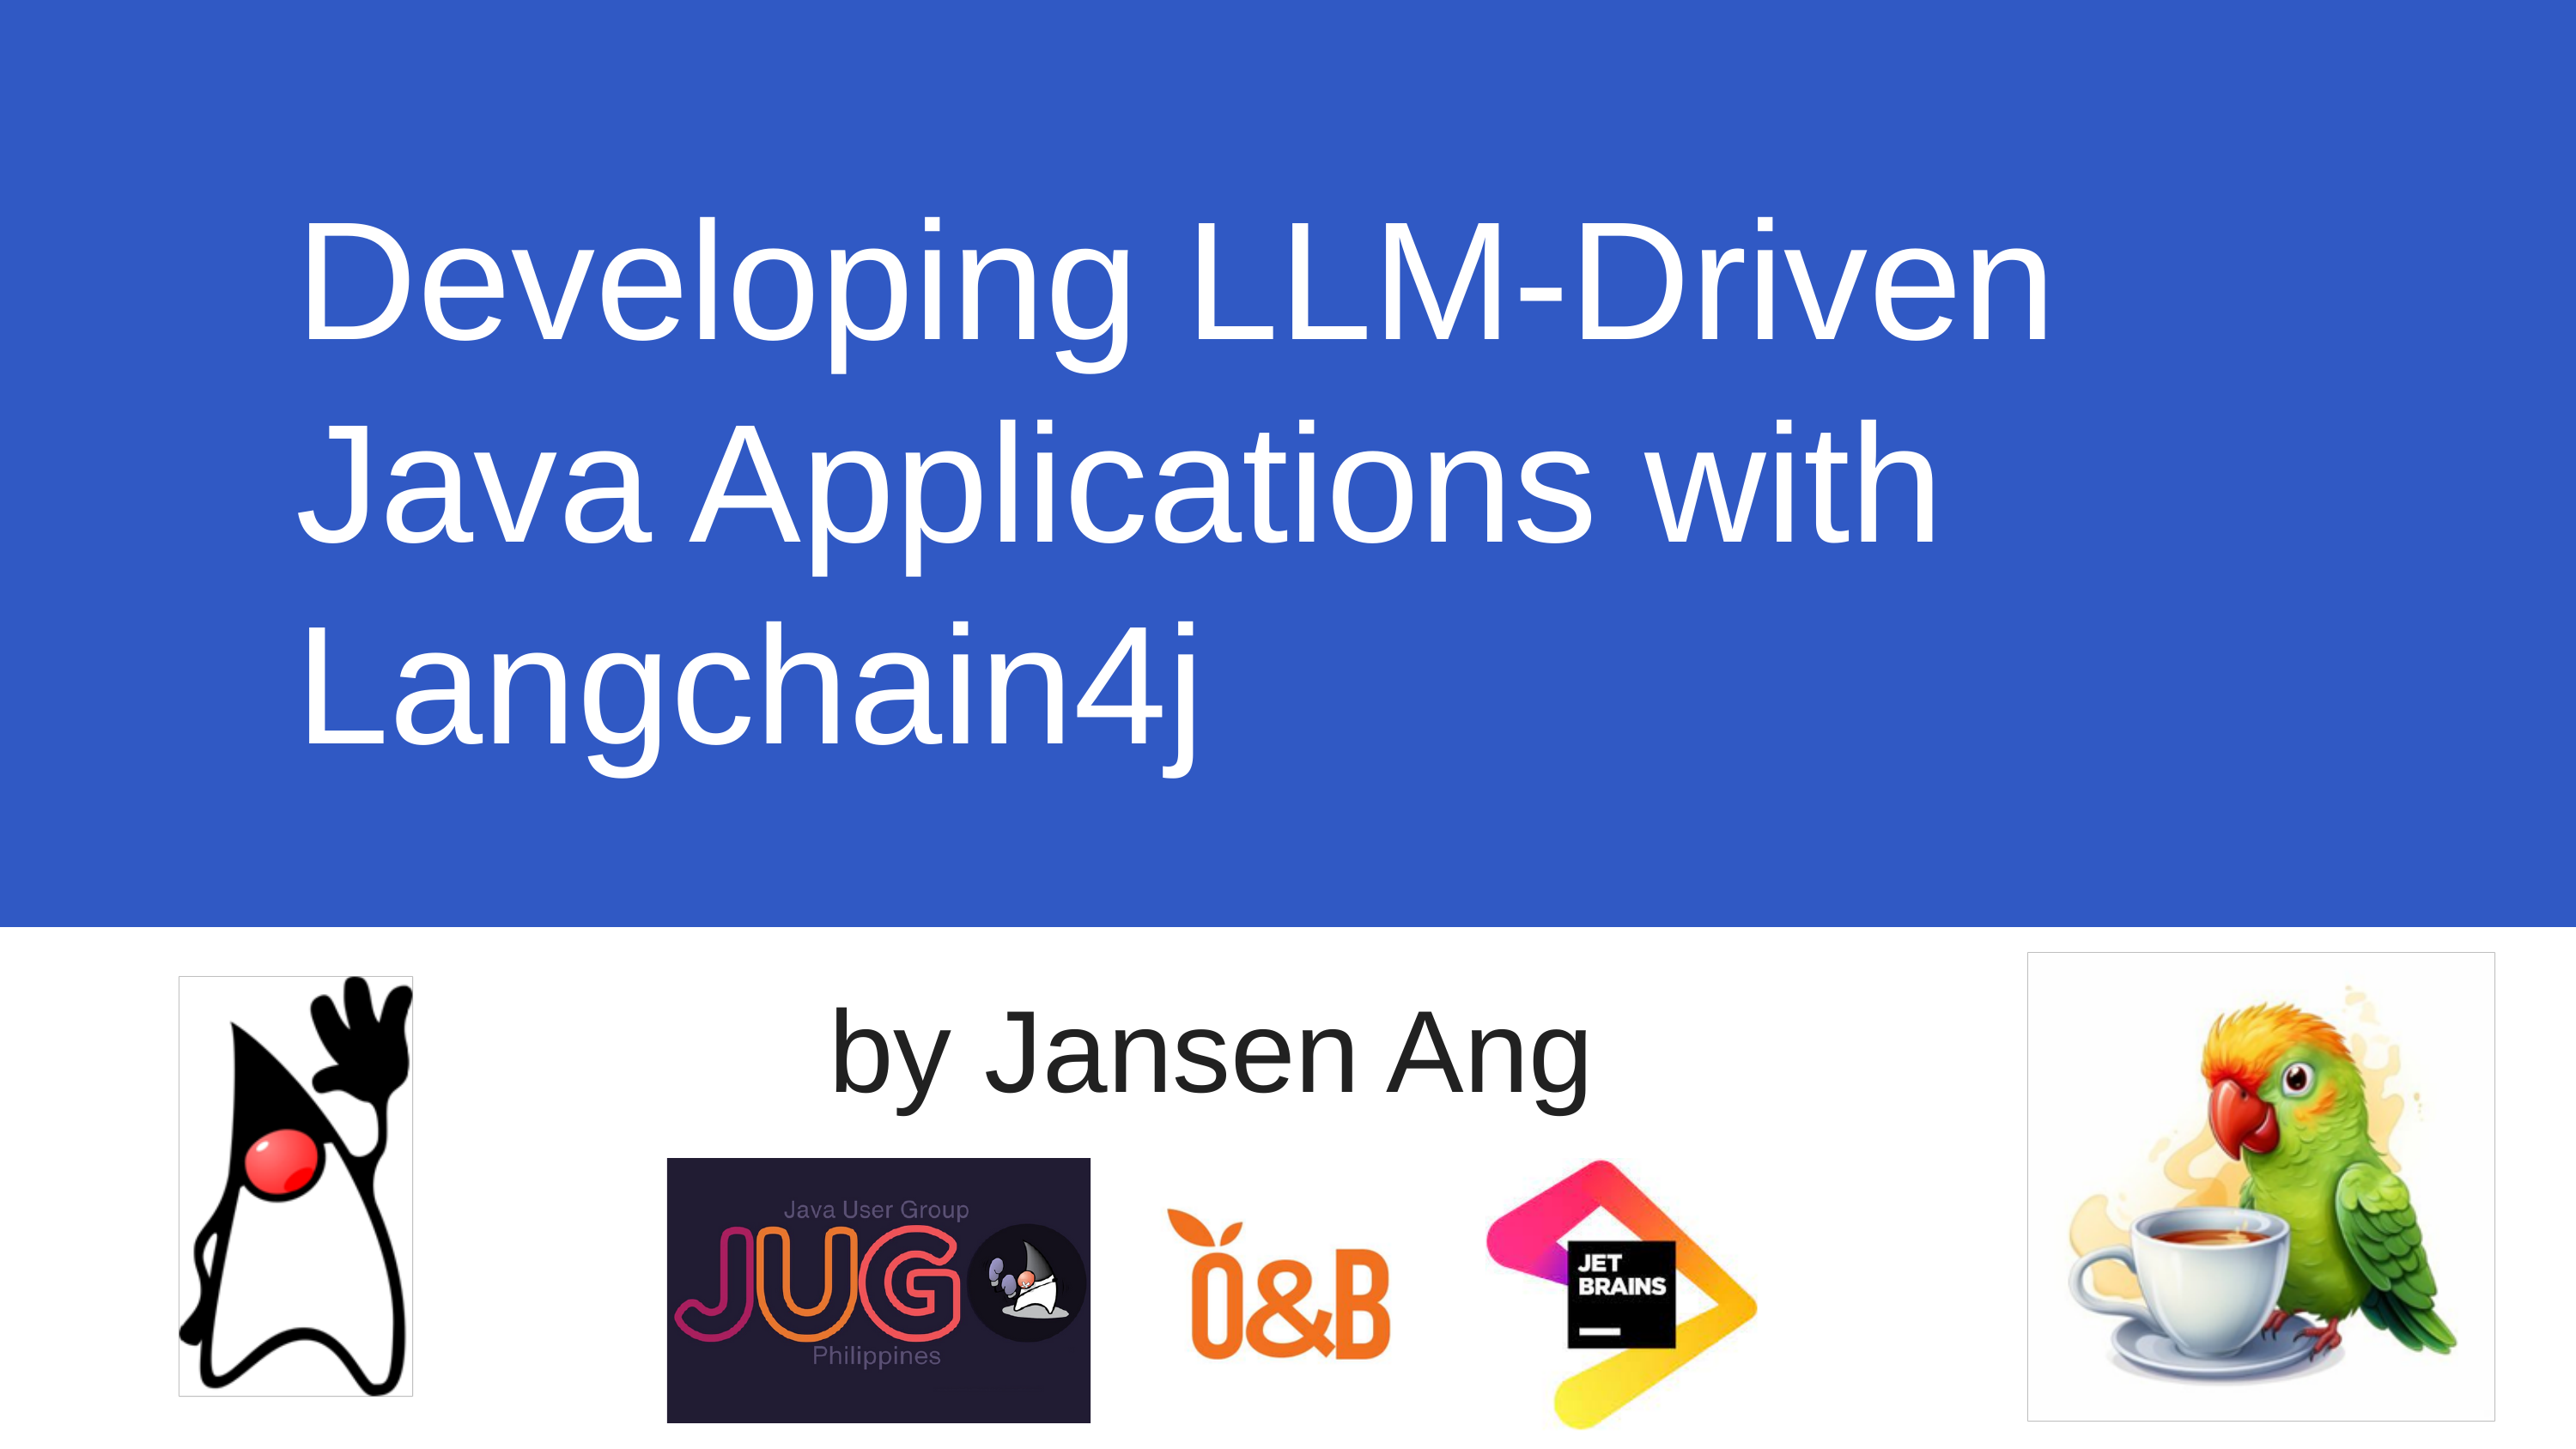

Developing LLM-Driven Java Applications with Langchain4j

by Jansen Ang